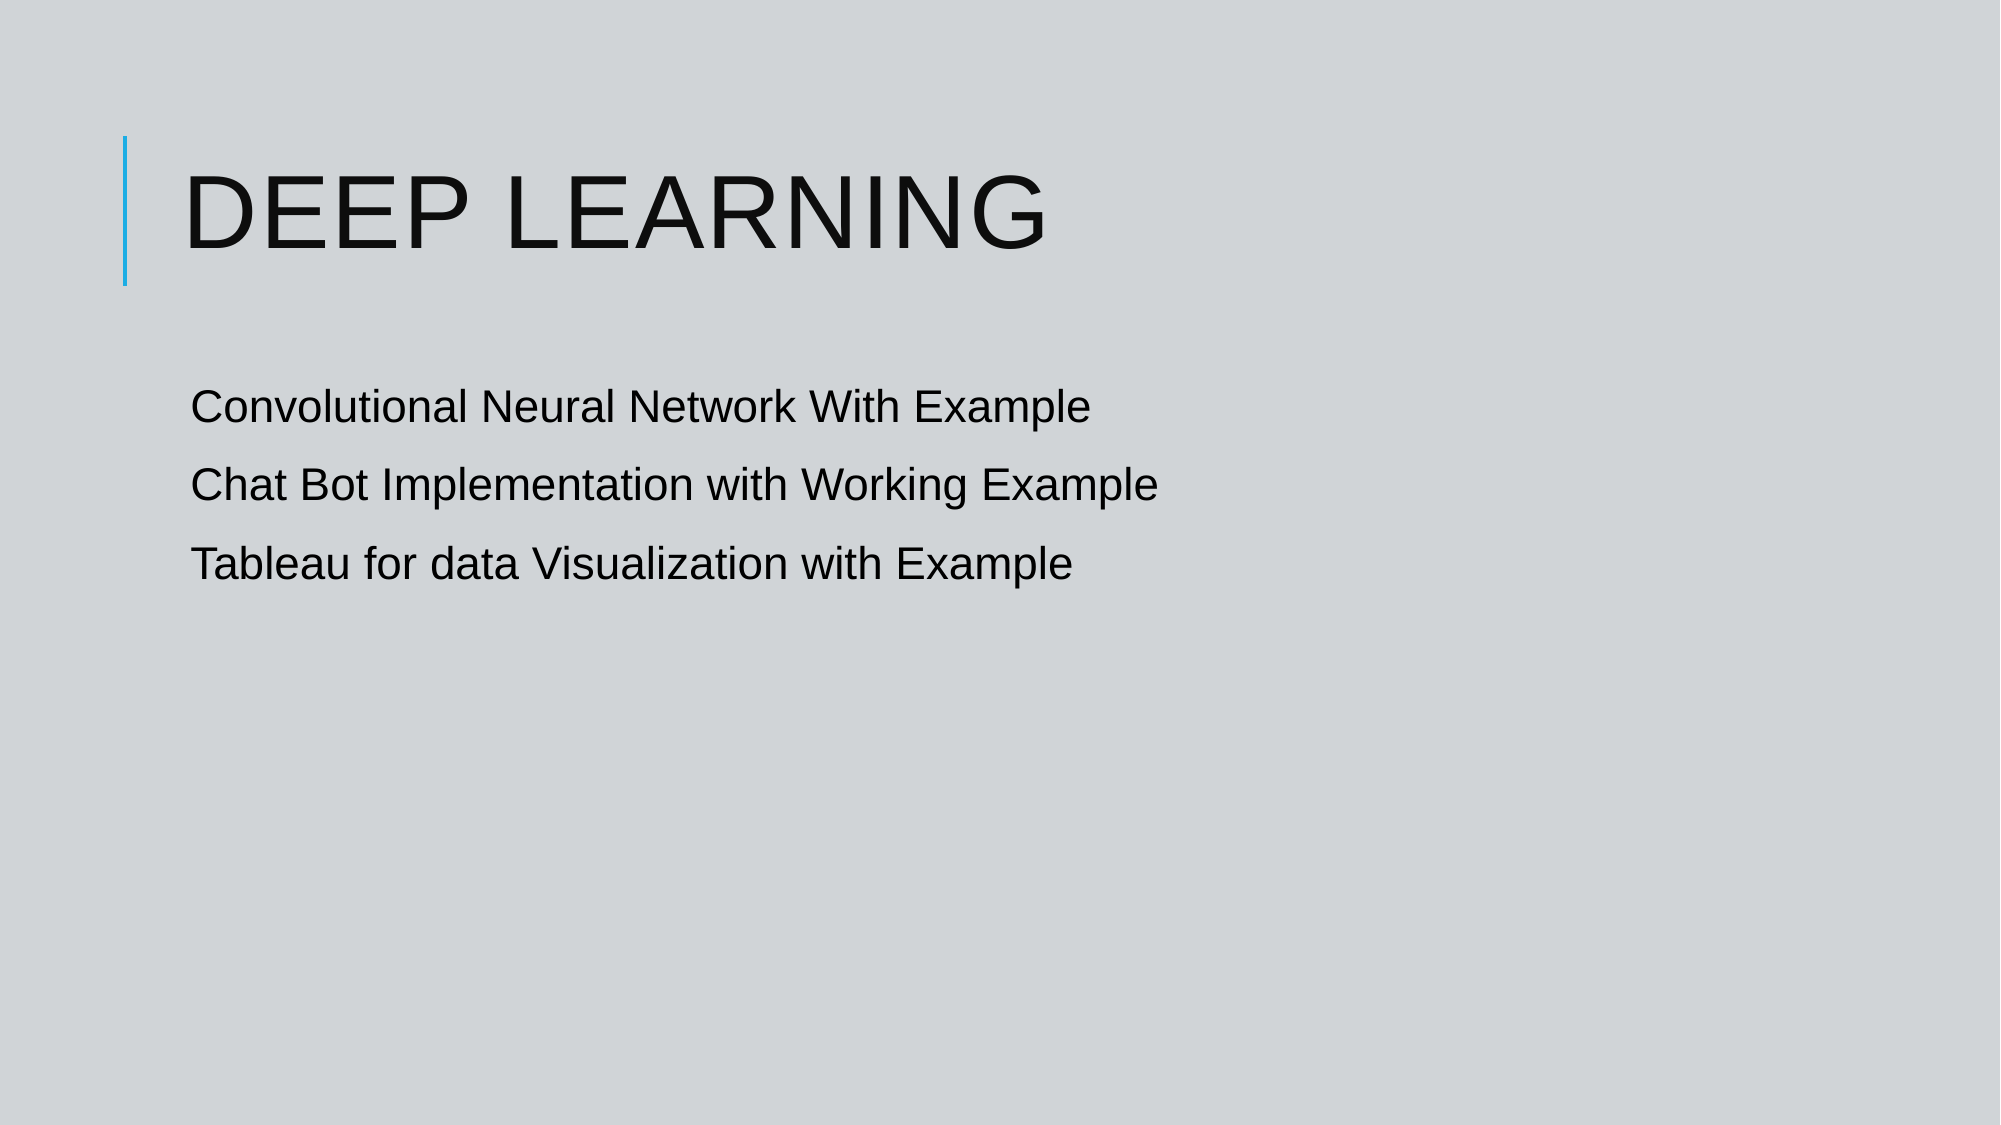

# Deep Learning
Convolutional Neural Network With Example
Chat Bot Implementation with Working Example
Tableau for data Visualization with Example